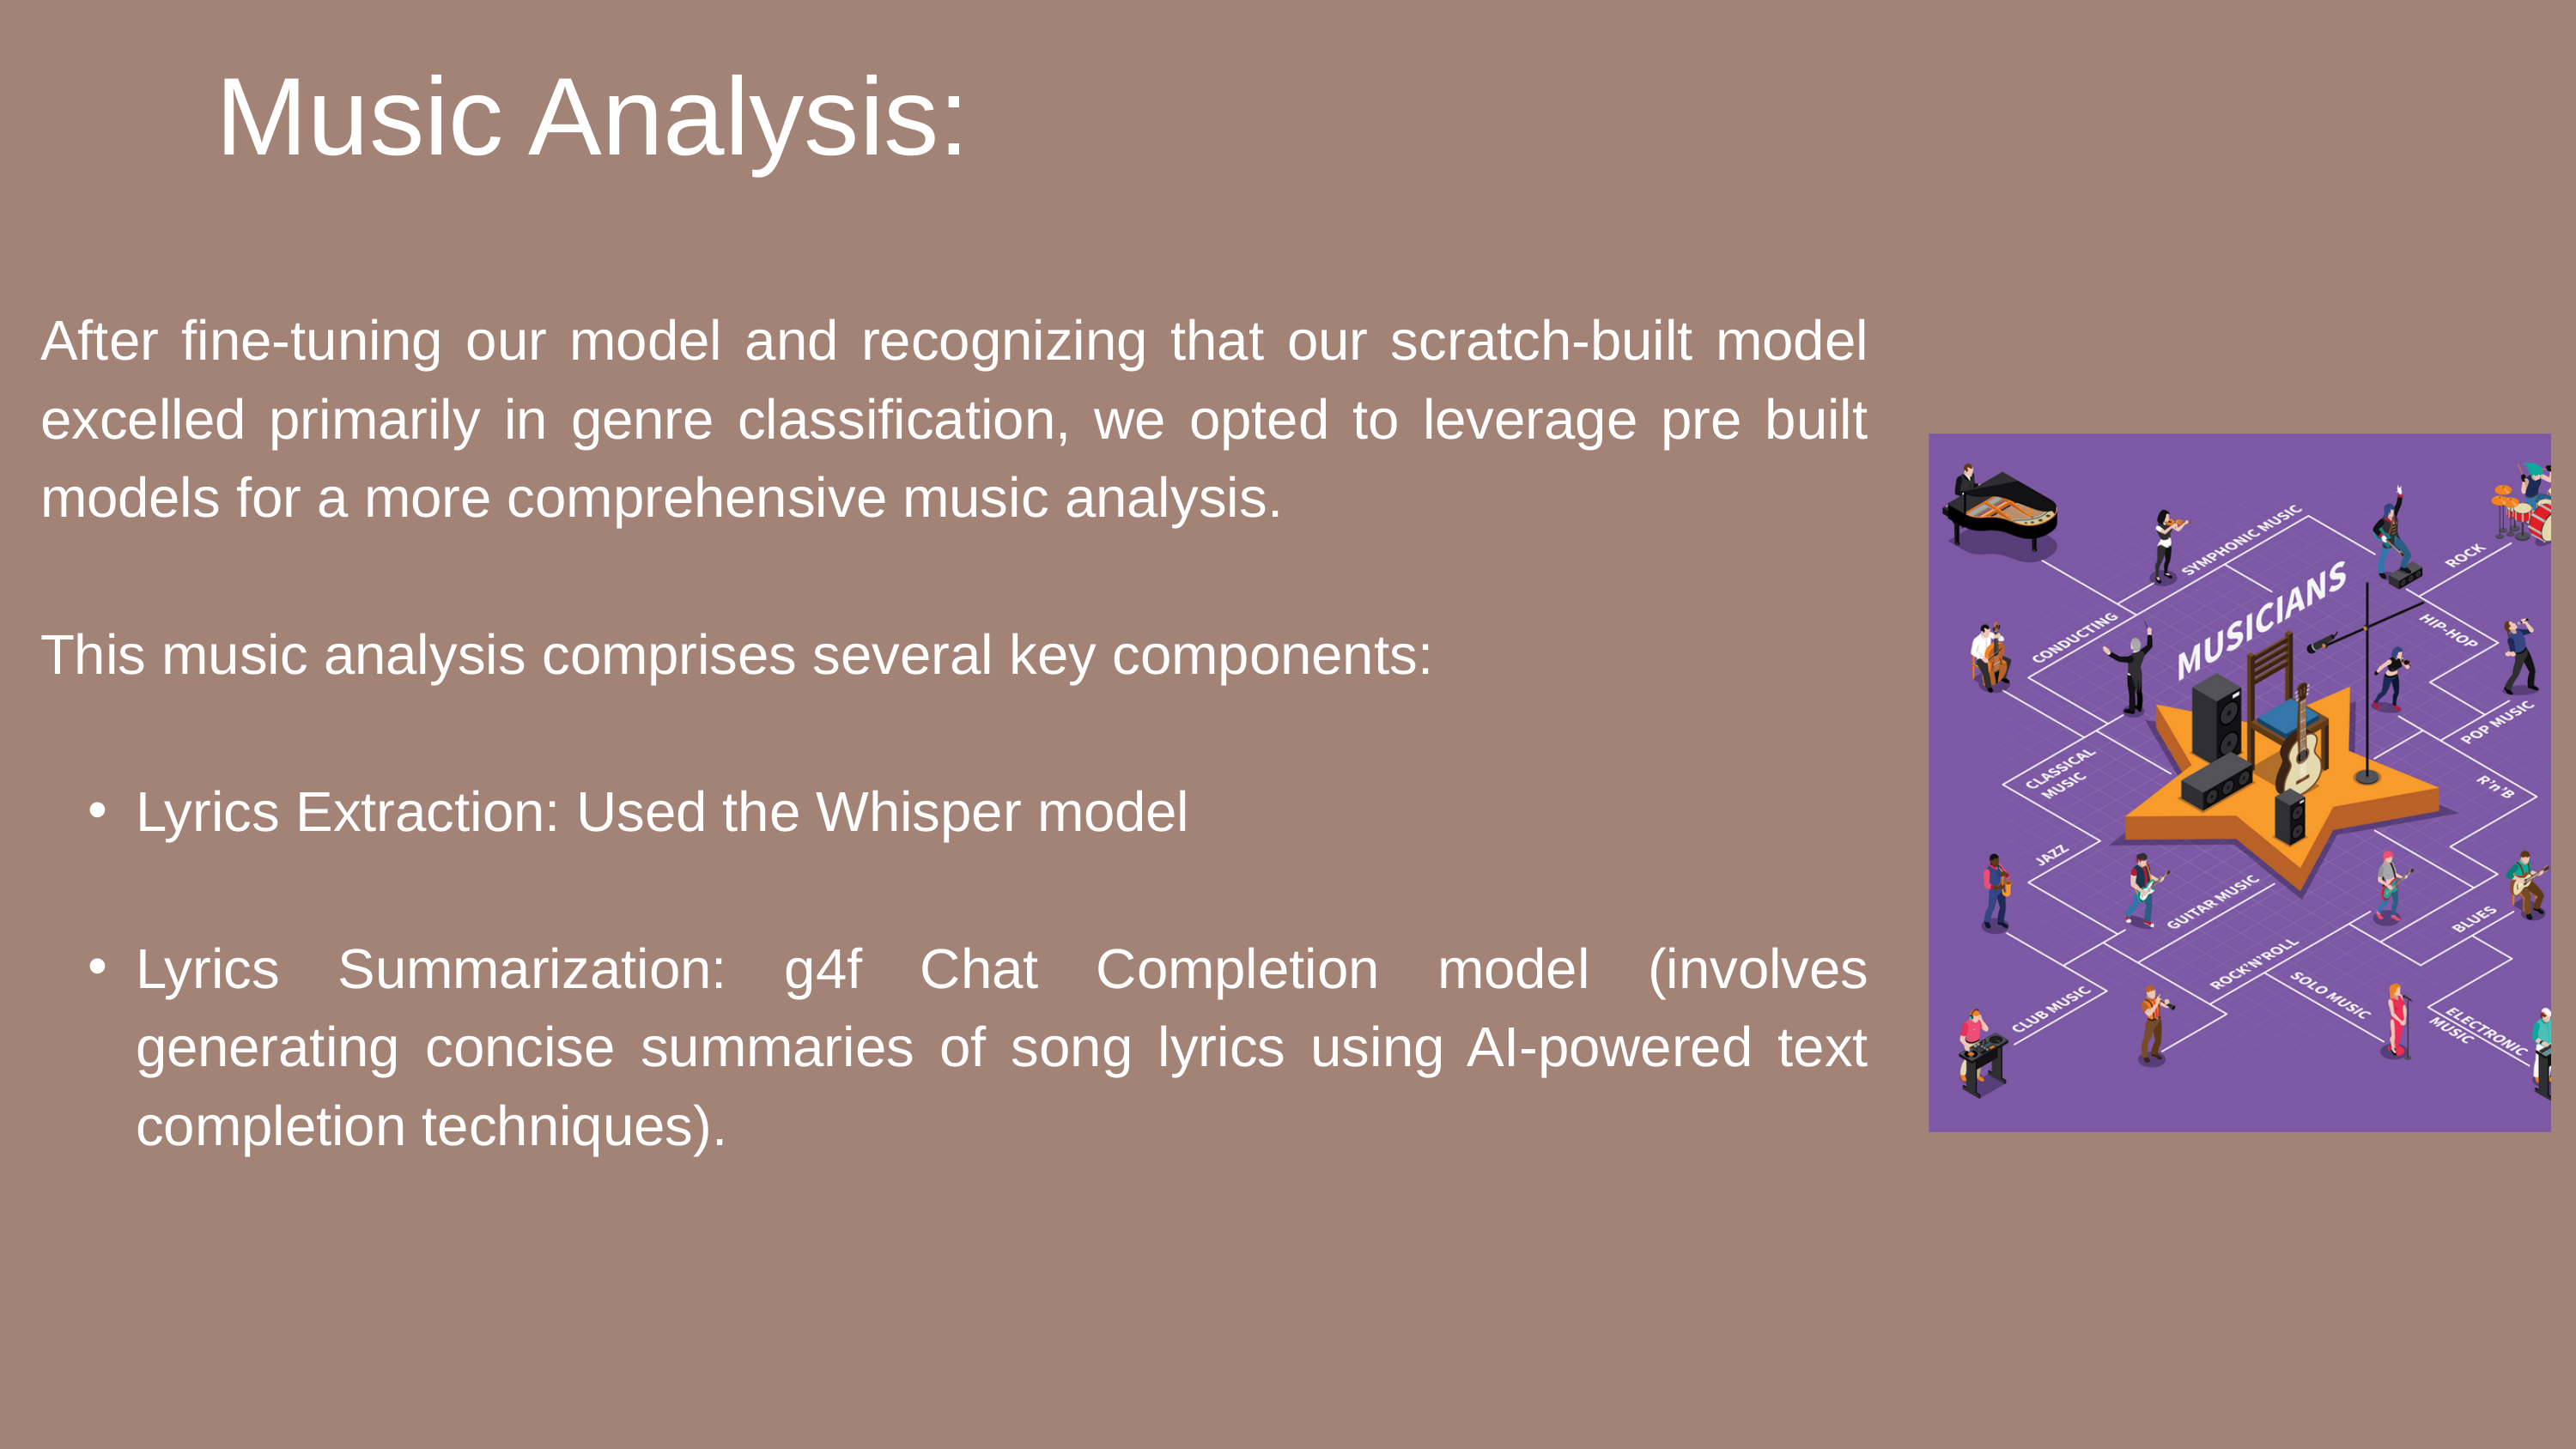

Music Analysis:
After fine-tuning our model and recognizing that our scratch-built model excelled primarily in genre classification, we opted to leverage pre built models for a more comprehensive music analysis.

This music analysis comprises several key components:

Lyrics Extraction: Used the Whisper model

Lyrics Summarization: g4f Chat Completion model (involves generating concise summaries of song lyrics using AI-powered text completion techniques).